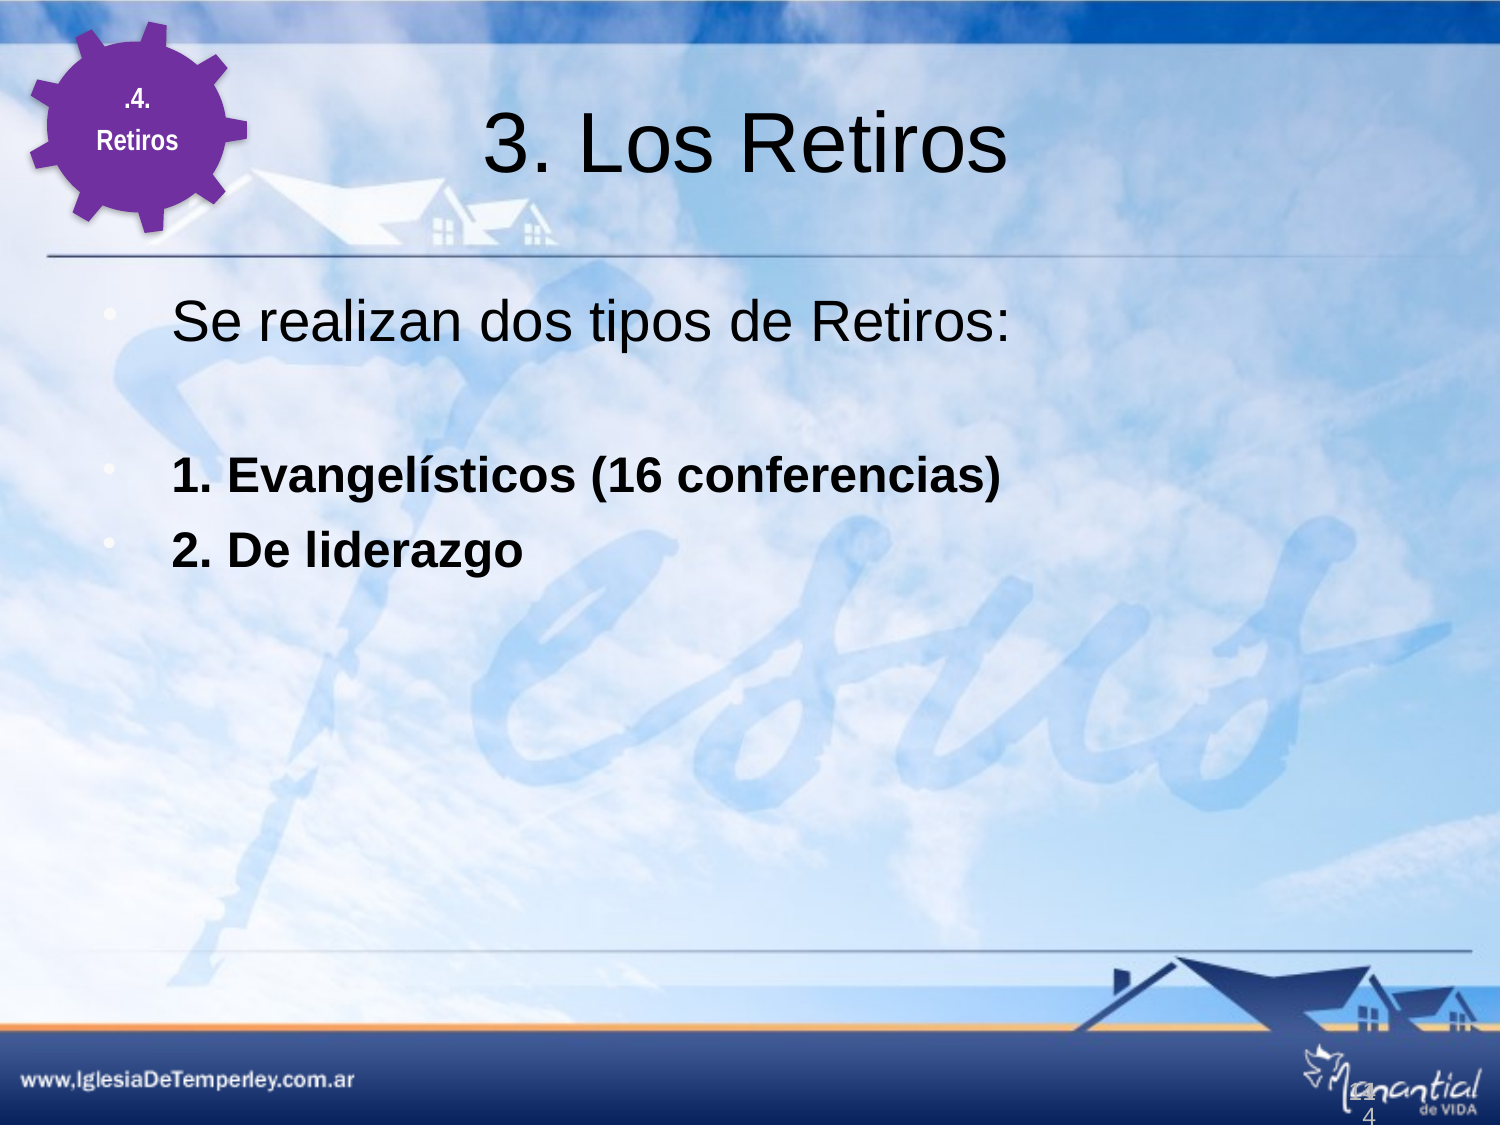

# 3. Los Retiros

.4.
Retiros
Se realizan dos tipos de Retiros:

1. Evangelísticos (16 conferencias)
2. De liderazgo

14
14